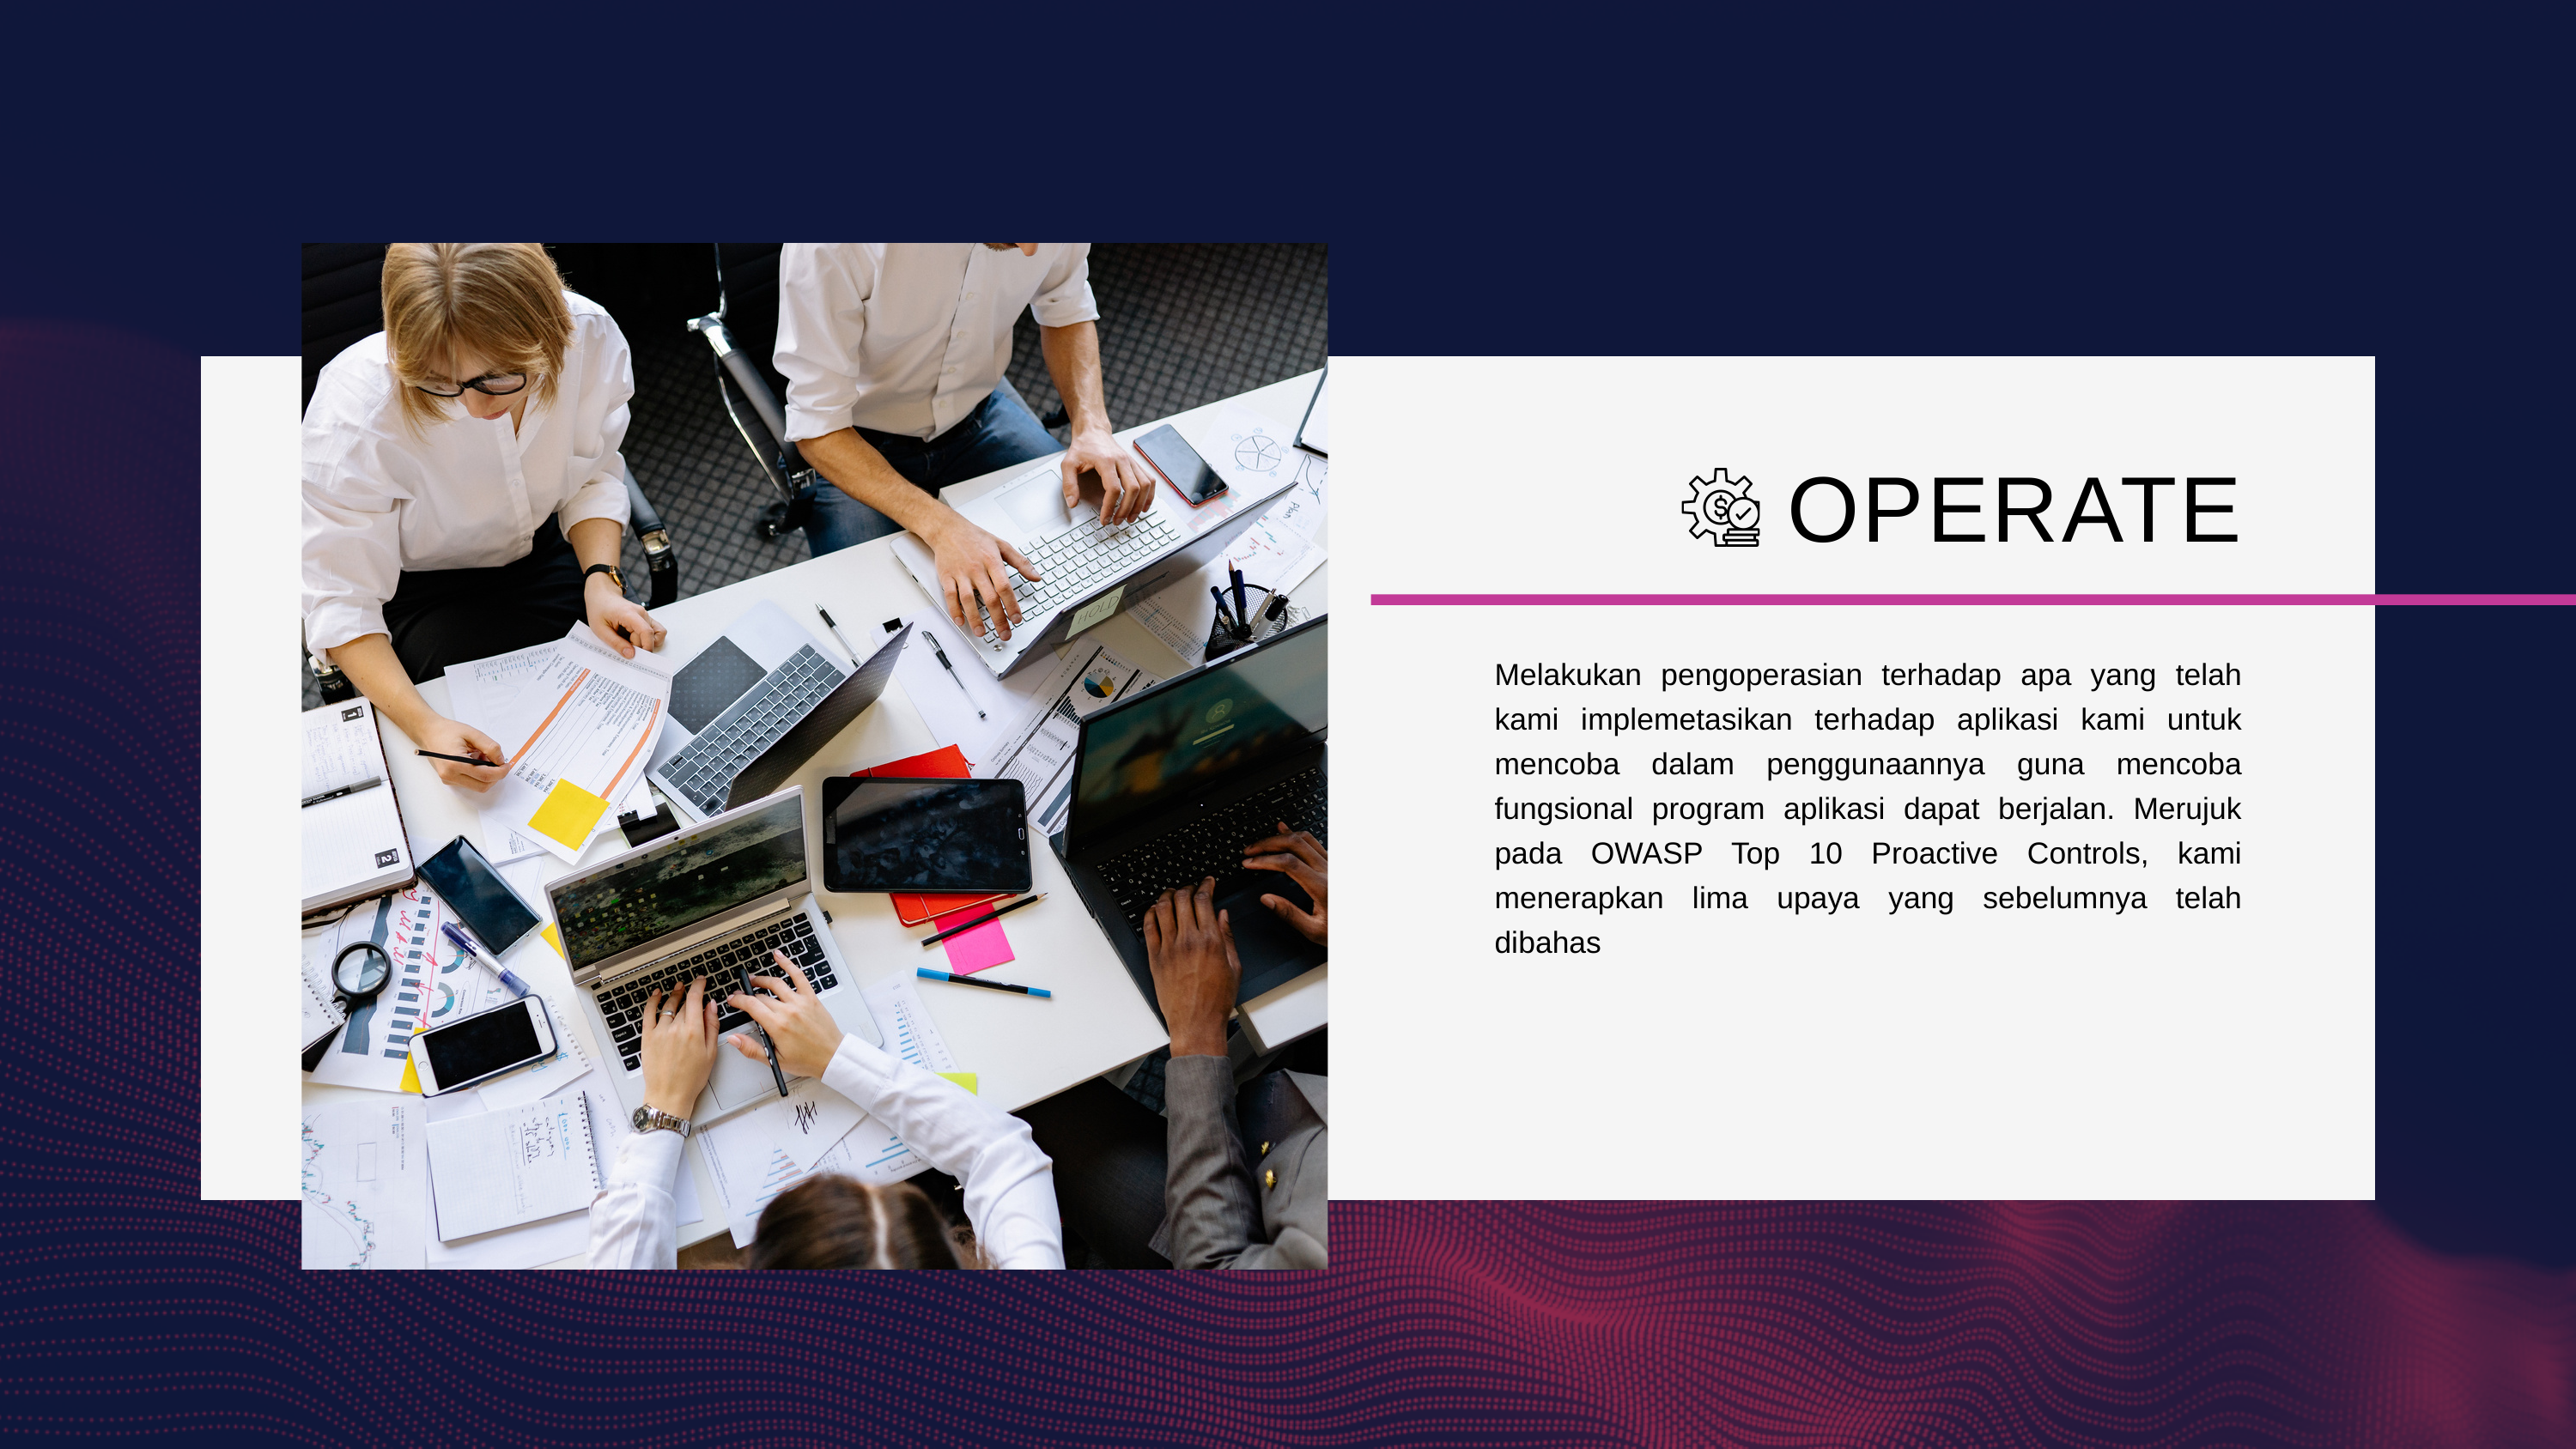

OPERATE

Melakukan pengoperasian terhadap apa yang telah kami implemetasikan terhadap aplikasi kami untuk mencoba dalam penggunaannya guna mencoba fungsional program aplikasi dapat berjalan. Merujuk pada OWASP Top 10 Proactive Controls, kami menerapkan lima upaya yang sebelumnya telah dibahas